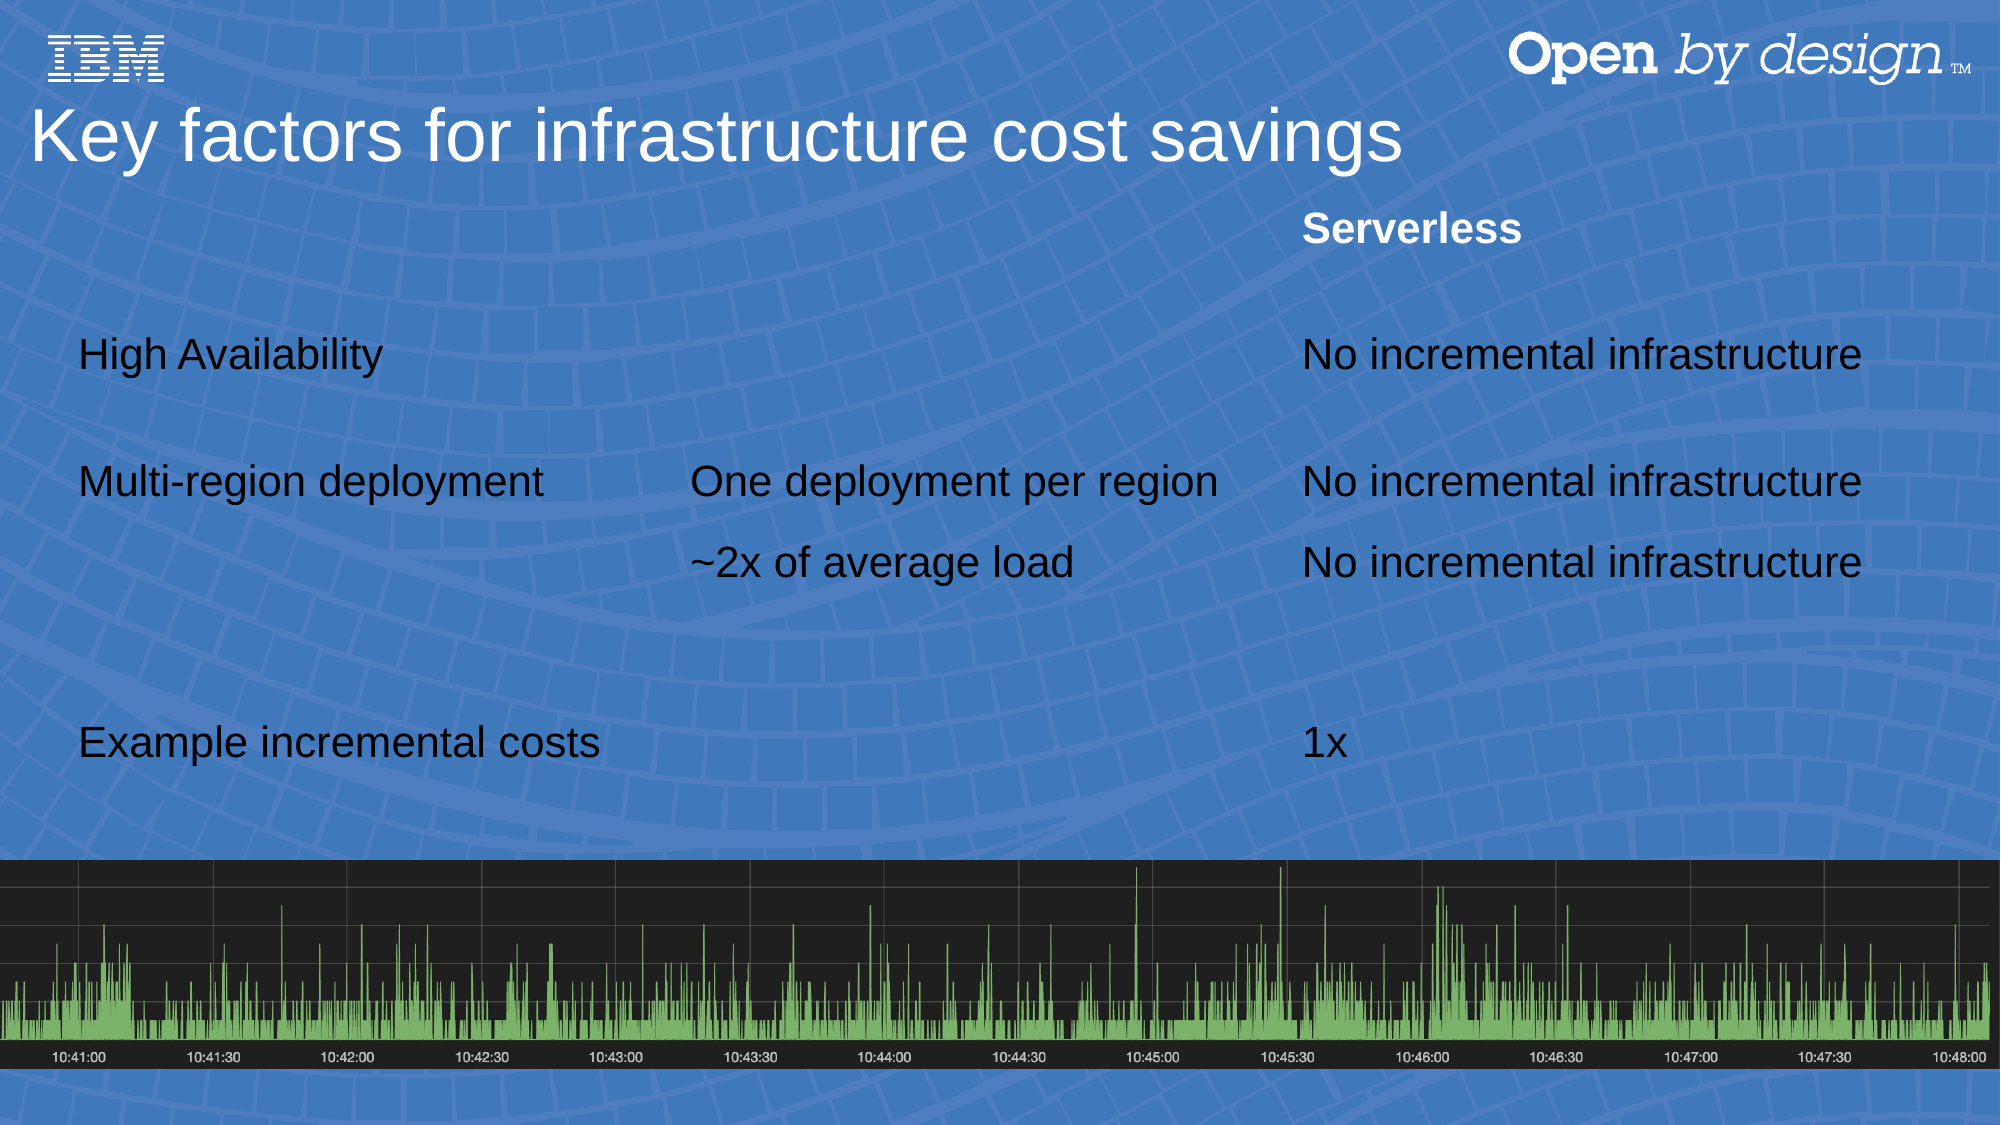

Key factors for infrastructure cost savings
|  | Traditional models (CF, containers, VMs) | Serverless |
| --- | --- | --- |
| High Availability | At least 2-3 instances of everything | No incremental infrastructure |
| Multi-region deployment | One deployment per region | No incremental infrastructure |
| Cover delta between short (<10s) load spikes and valleys (vs average) | ~2x of average load | No incremental infrastructure |
| Example incremental costs | 2 instances x 2 regions x 2 = 8x | 1x |

ICICI Appathon 2017
by SirAbhinavJain